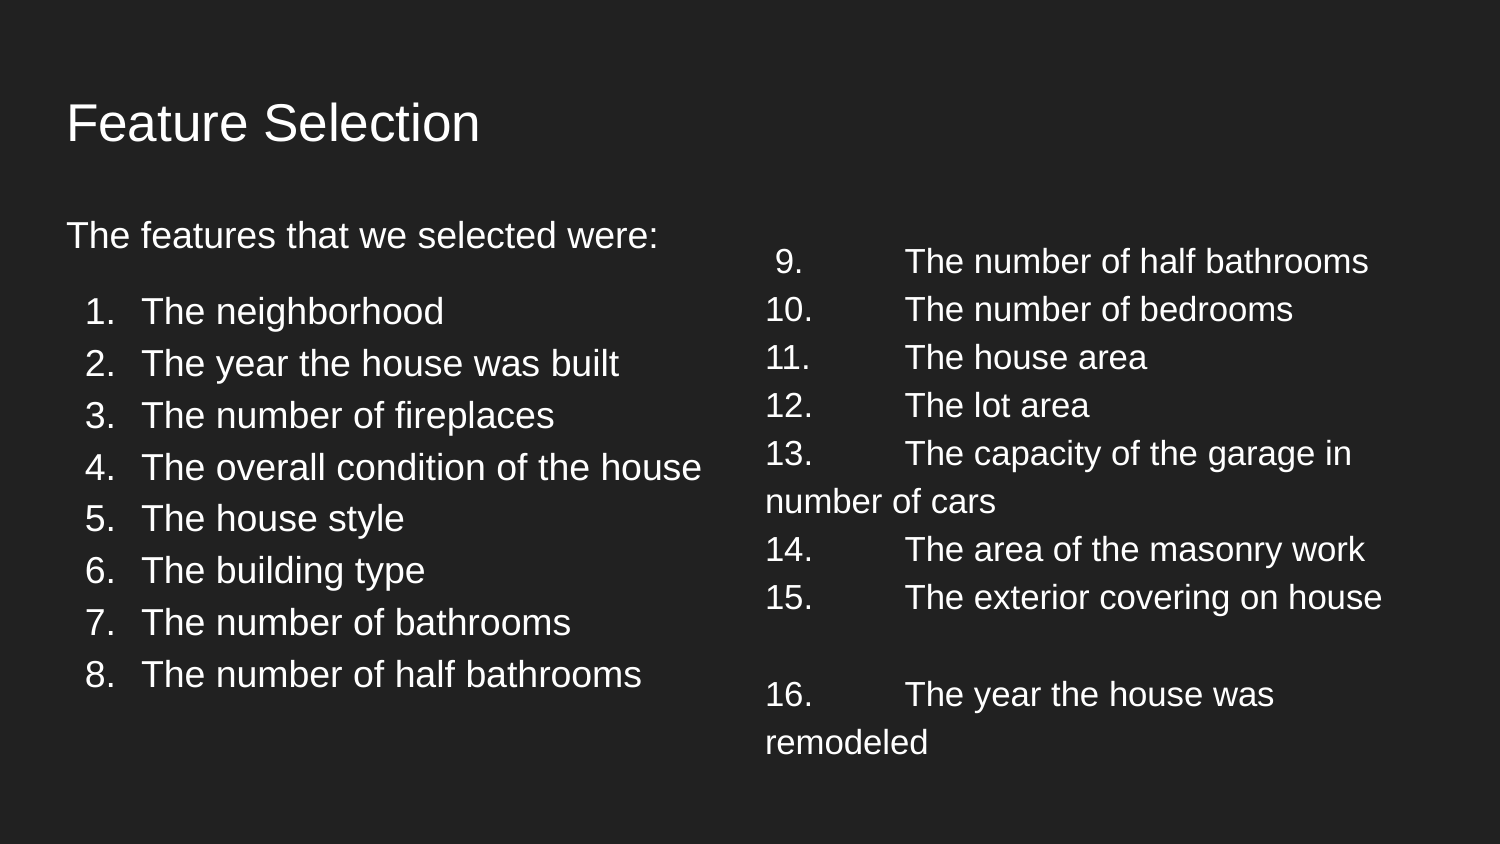

# Feature Selection
The features that we selected were:
The neighborhood
The year the house was built
The number of fireplaces
The overall condition of the house
The house style
The building type
The number of bathrooms
The number of half bathrooms
 9.	The number of half bathrooms
10.	The number of bedrooms
11.	The house area
12.	The lot area
13.	The capacity of the garage in number of cars
14.	The area of the masonry work
15.	The exterior covering on house
16.	The year the house was remodeled